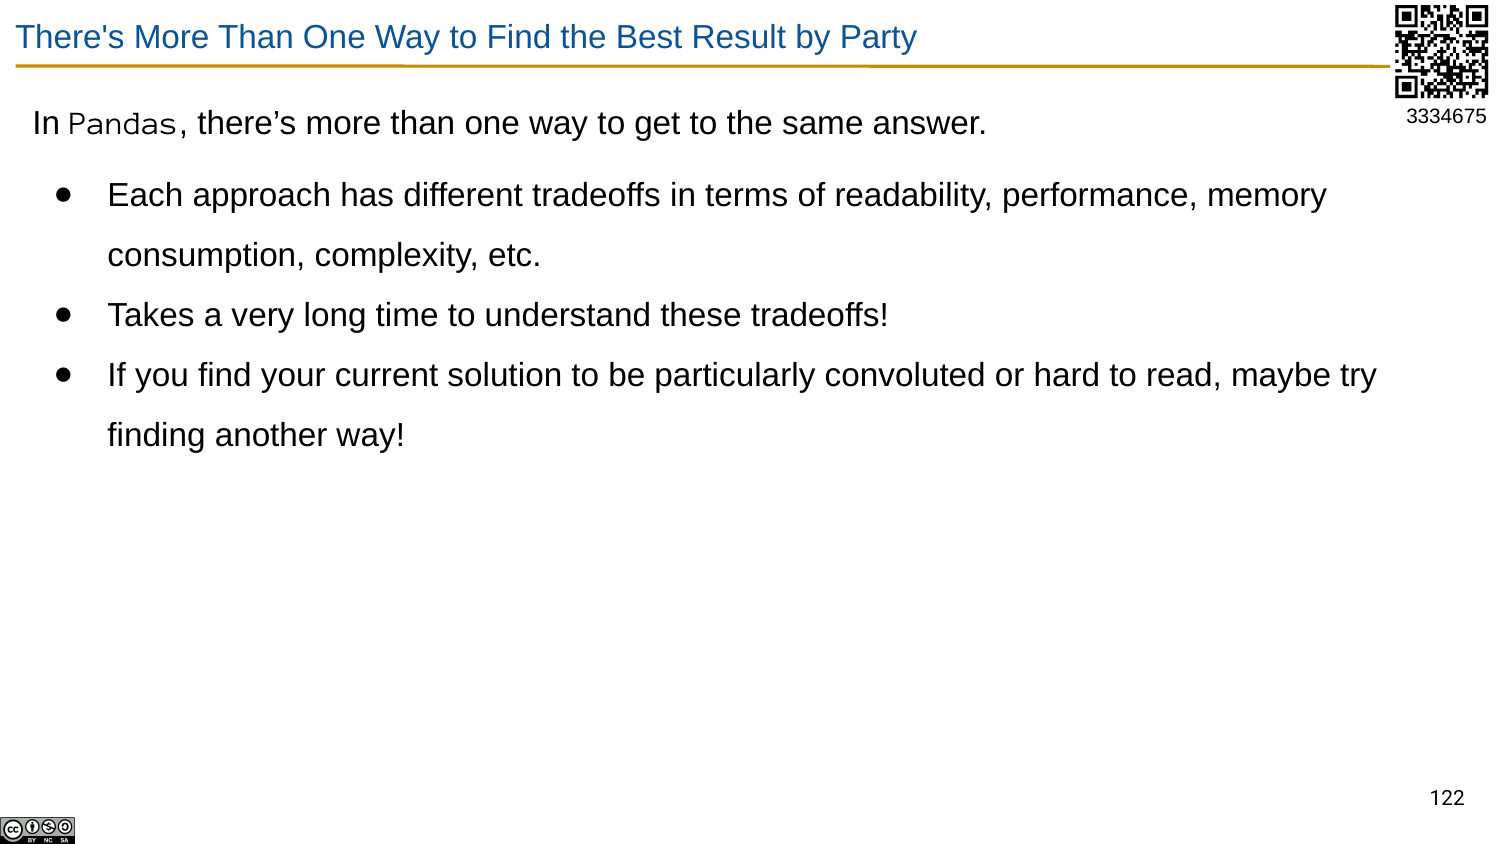

# There's More Than One Way to Find the Best Result by Party
In Pandas, there’s more than one way to get to the same answer.
Each approach has different tradeoffs in terms of readability, performance, memory consumption, complexity, etc.
Takes a very long time to understand these tradeoffs!
If you find your current solution to be particularly convoluted or hard to read, maybe try finding another way!
122